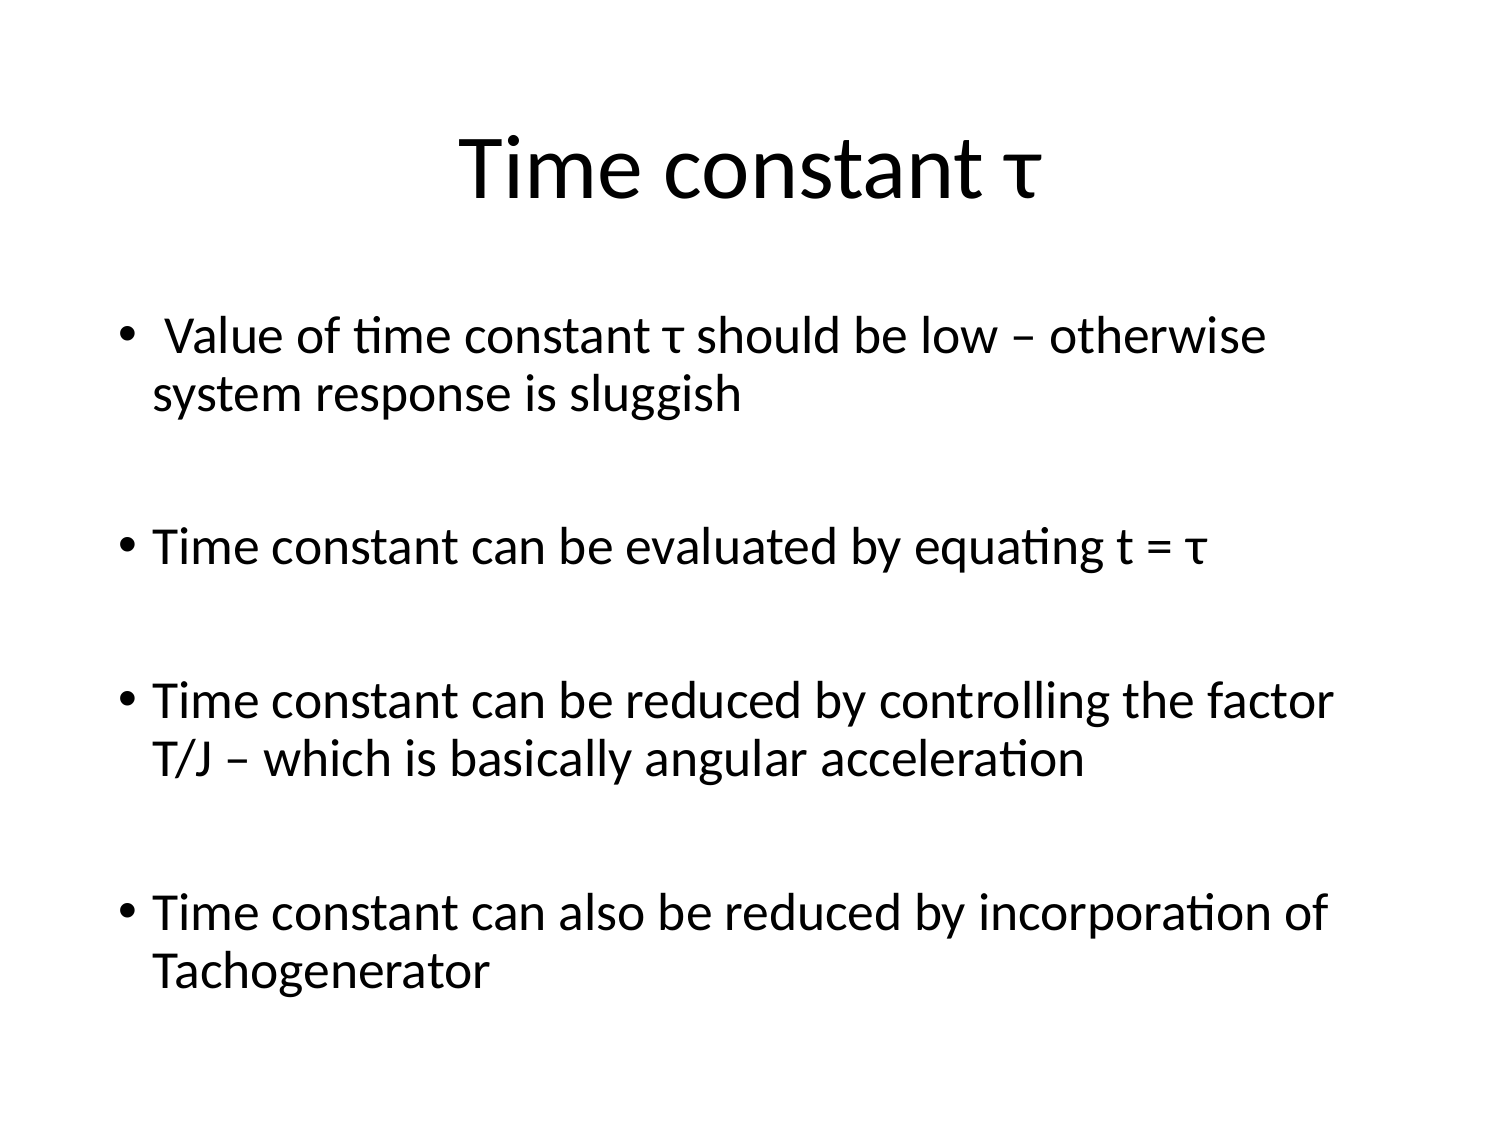

# Time constant τ
 Value of time constant τ should be low – otherwise system response is sluggish

Time constant can be evaluated by equating t = τ

Time constant can be reduced by controlling the factor T/J – which is basically angular acceleration

Time constant can also be reduced by incorporation of Tachogenerator